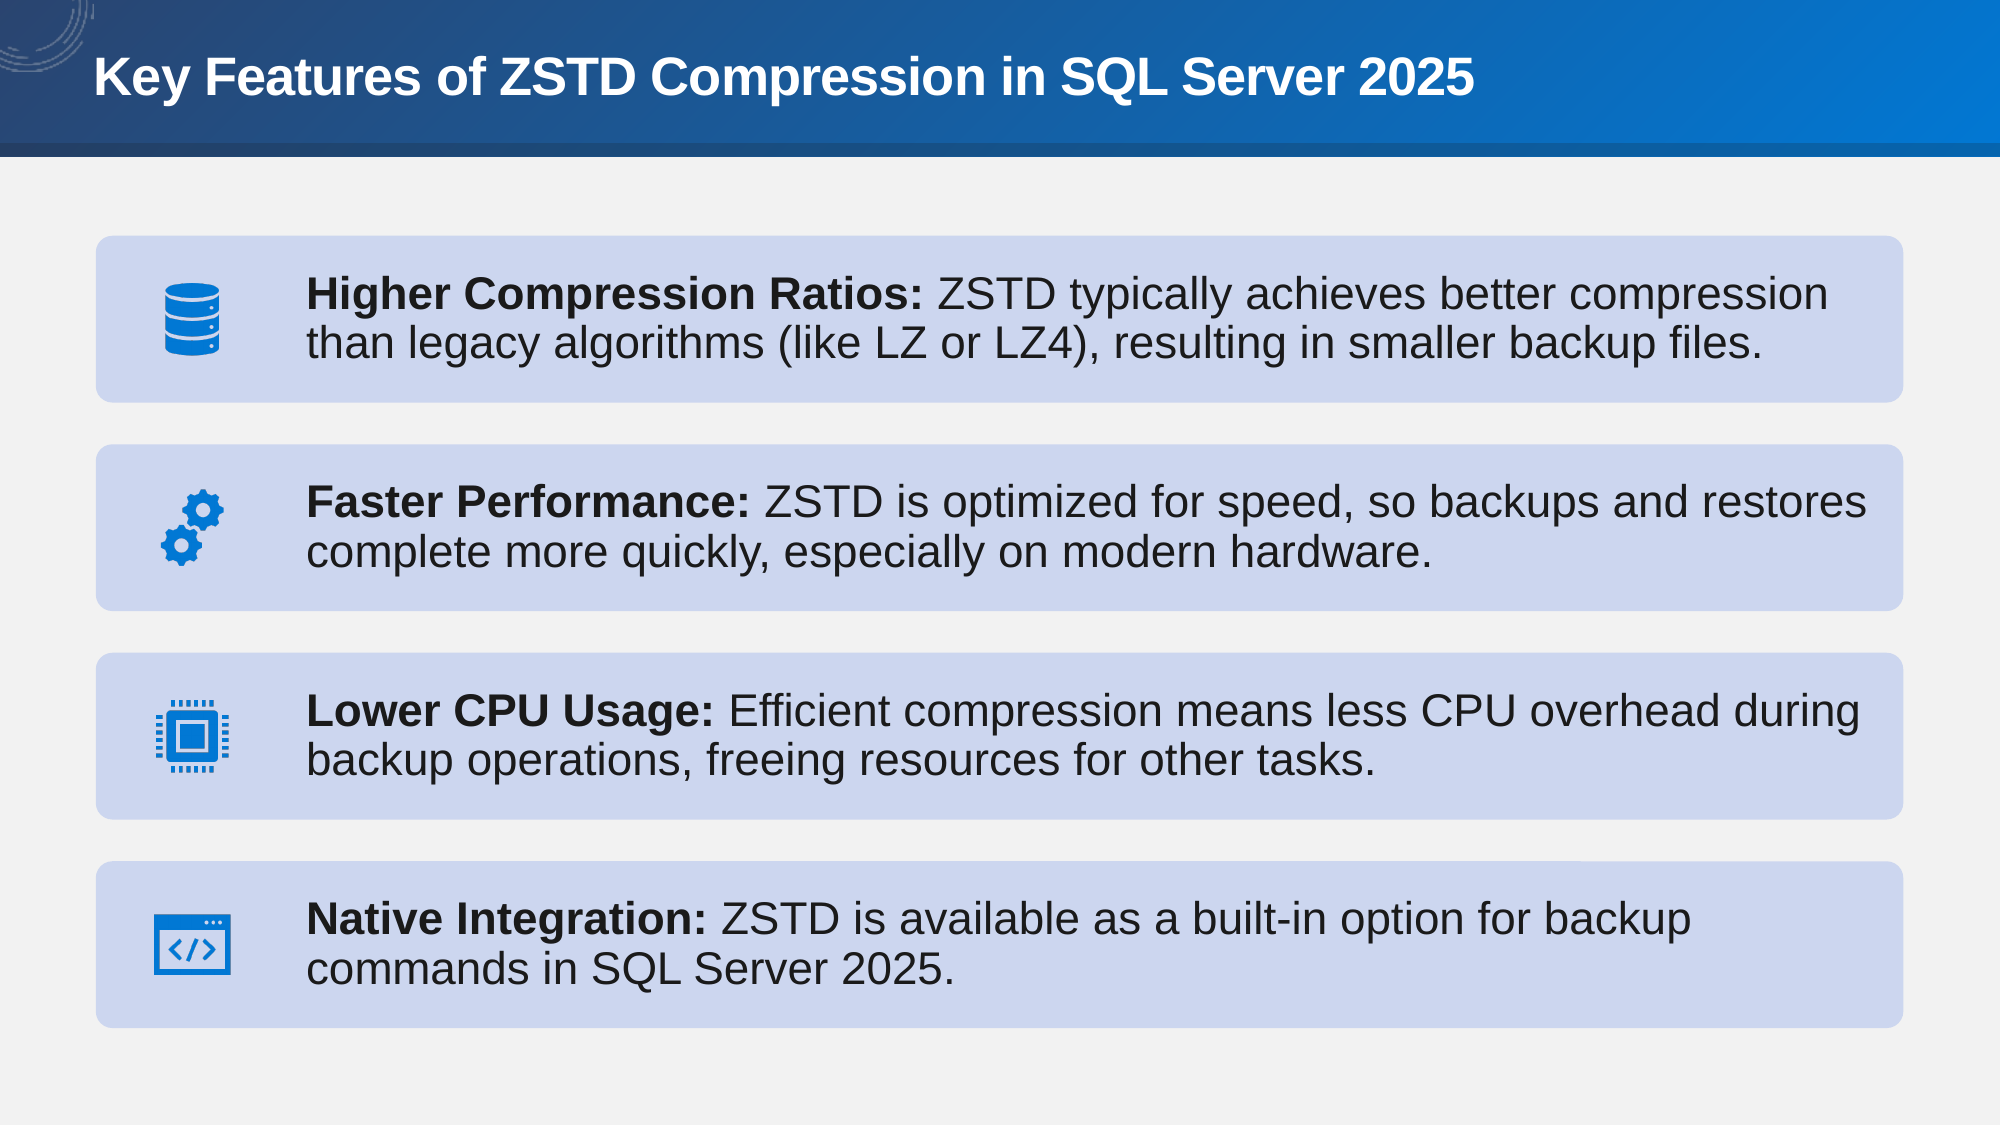

# Key Features of ZSTD Compression in SQL Server 2025
Higher Compression Ratios: ZSTD typically achieves better compression than legacy algorithms (like LZ or LZ4), resulting in smaller backup files.
Faster Performance: ZSTD is optimized for speed, so backups and restores complete more quickly, especially on modern hardware.
Lower CPU Usage: Efficient compression means less CPU overhead during backup operations, freeing resources for other tasks.
Native Integration: ZSTD is available as a built-in option for backup commands in SQL Server 2025.